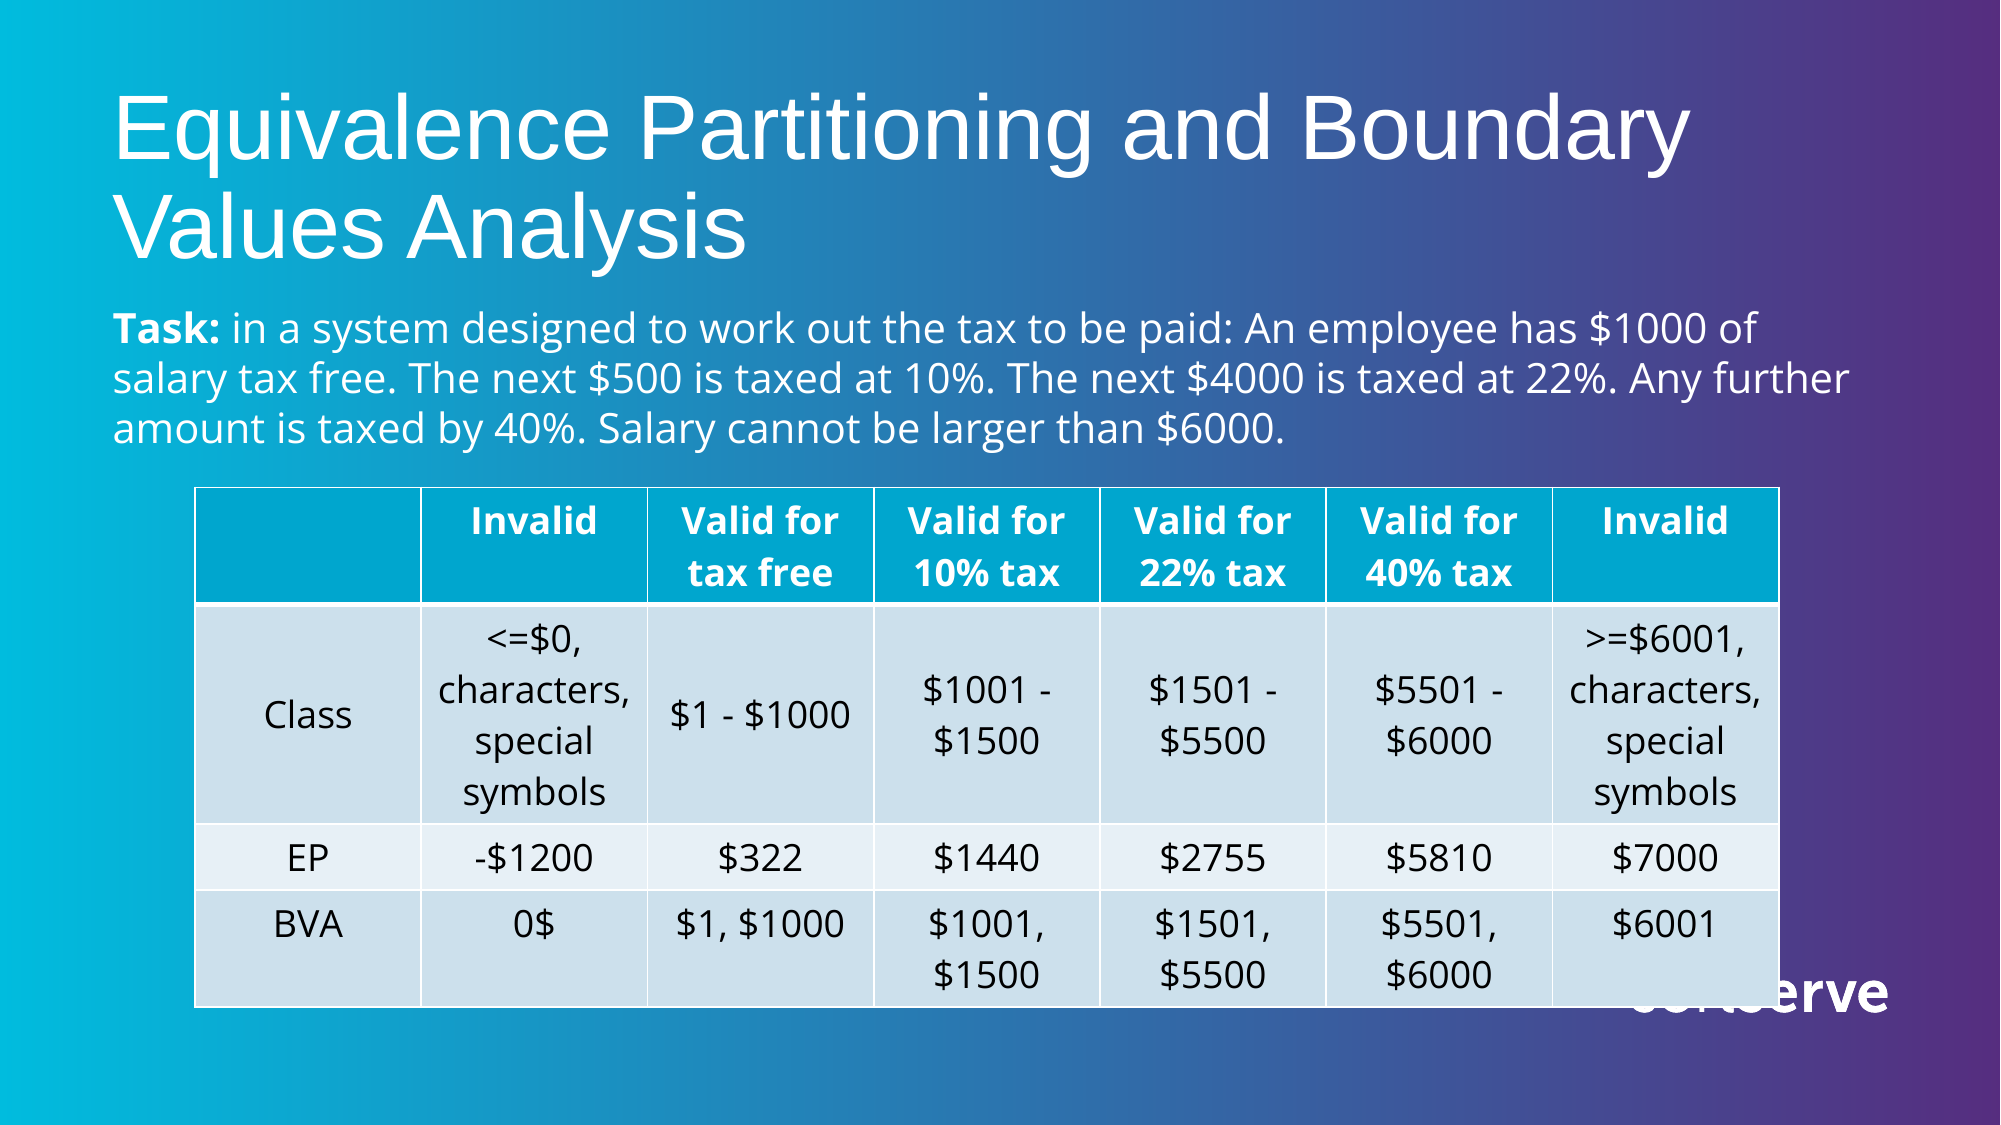

# Equivalence Partitioning and Boundary Values Analysis
Task: in a system designed to work out the tax to be paid: An employee has $1000 of salary tax free. The next $500 is taxed at 10%. The next $4000 is taxed at 22%. Any further amount is taxed by 40%. Salary cannot be larger than $6000.

|  | Invalid | Valid for tax free | Valid for 10% tax | Valid for 22% tax | Valid for 40% tax | Invalid |
| --- | --- | --- | --- | --- | --- | --- |
| Class | <=$0, characters, special symbols | $1 - $1000 | $1001 - $1500 | $1501 - $5500 | $5501 - $6000 | >=$6001, characters, special symbols |
| EP | -$1200 | $322 | $1440 | $2755 | $5810 | $7000 |
| BVA | 0$ | $1, $1000 | $1001, $1500 | $1501, $5500 | $5501, $6000 | $6001 |